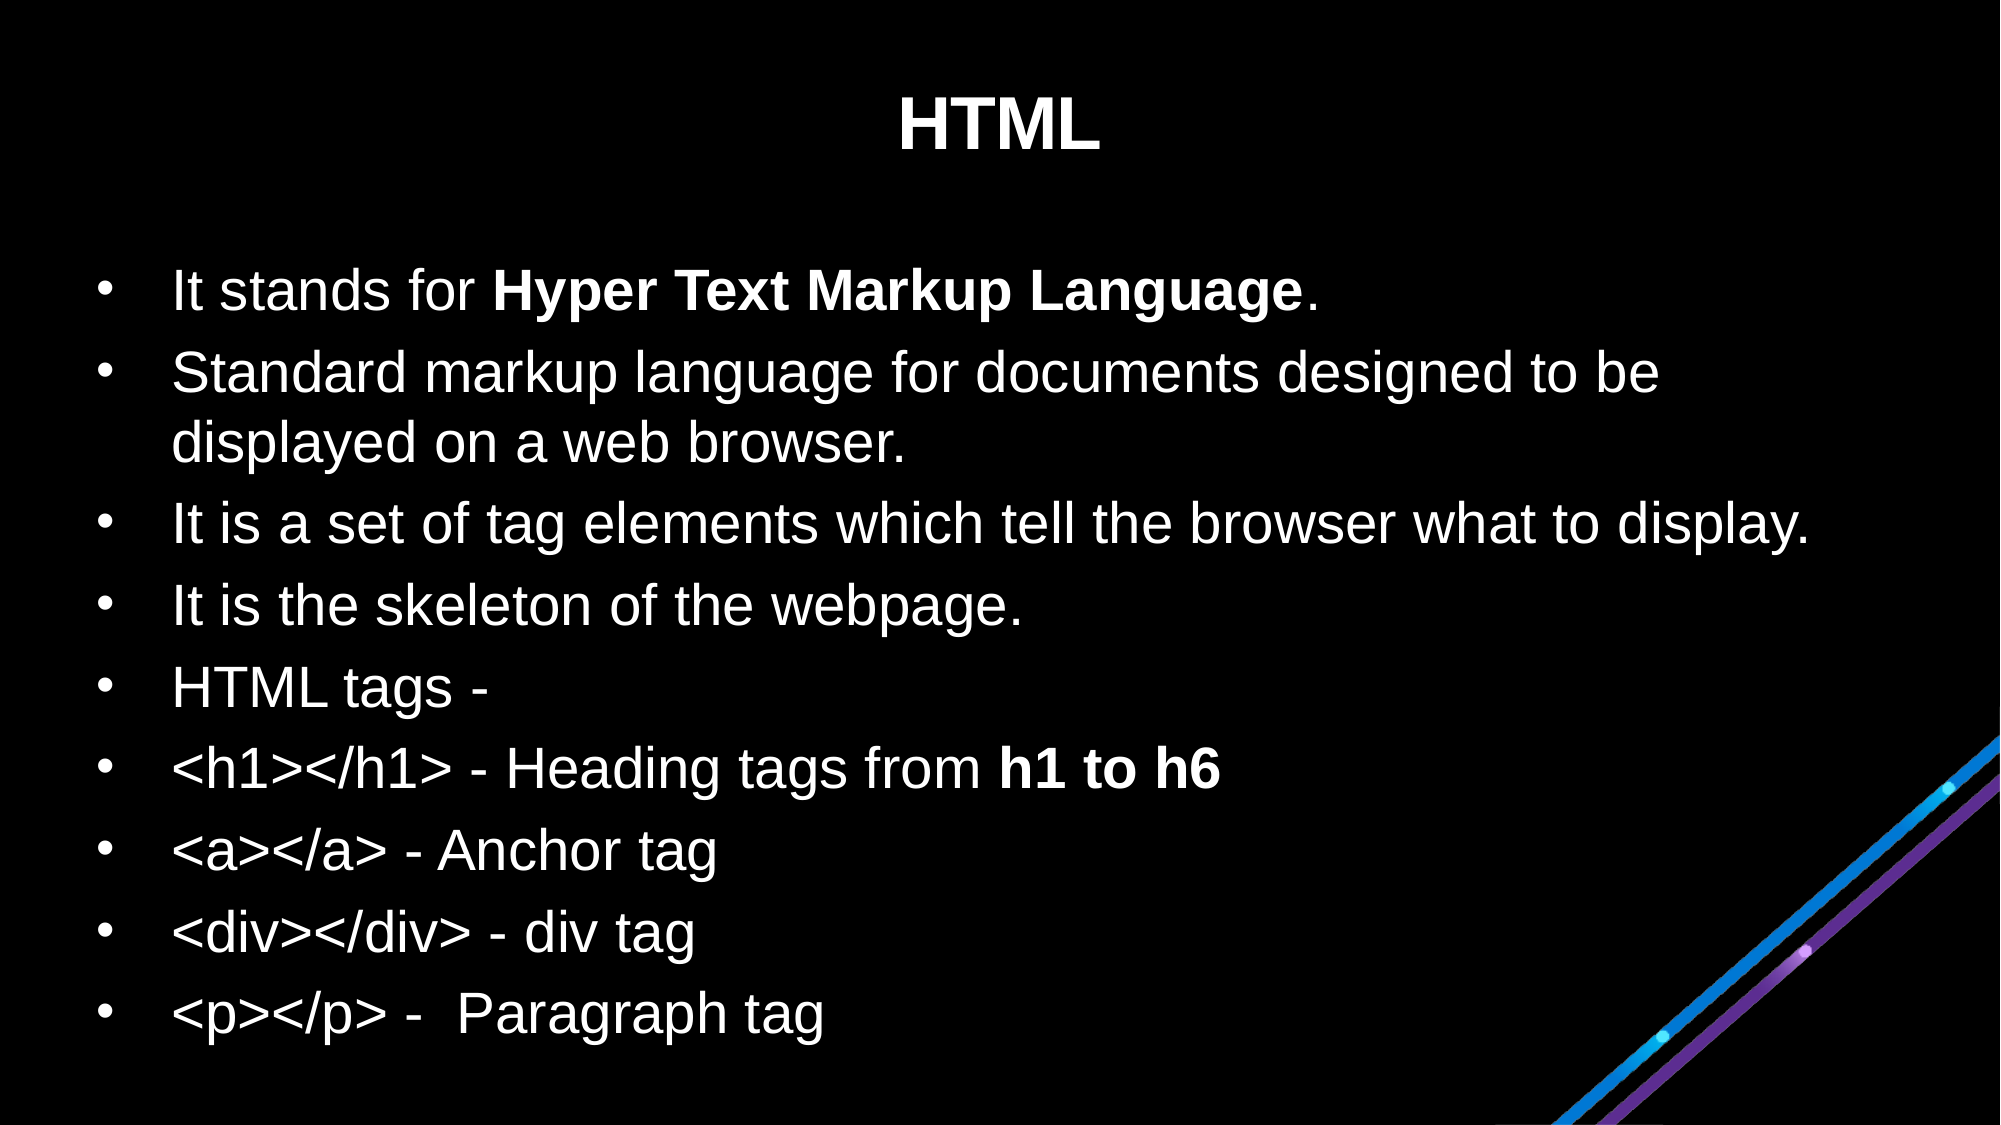

# HTML
It stands for Hyper Text Markup Language.
Standard markup language for documents designed to be displayed on a web browser.
It is a set of tag elements which tell the browser what to display.
It is the skeleton of the webpage.
HTML tags -
<h1></h1> - Heading tags from h1 to h6
<a></a> - Anchor tag
<div></div> - div tag
<p></p> -  Paragraph tag